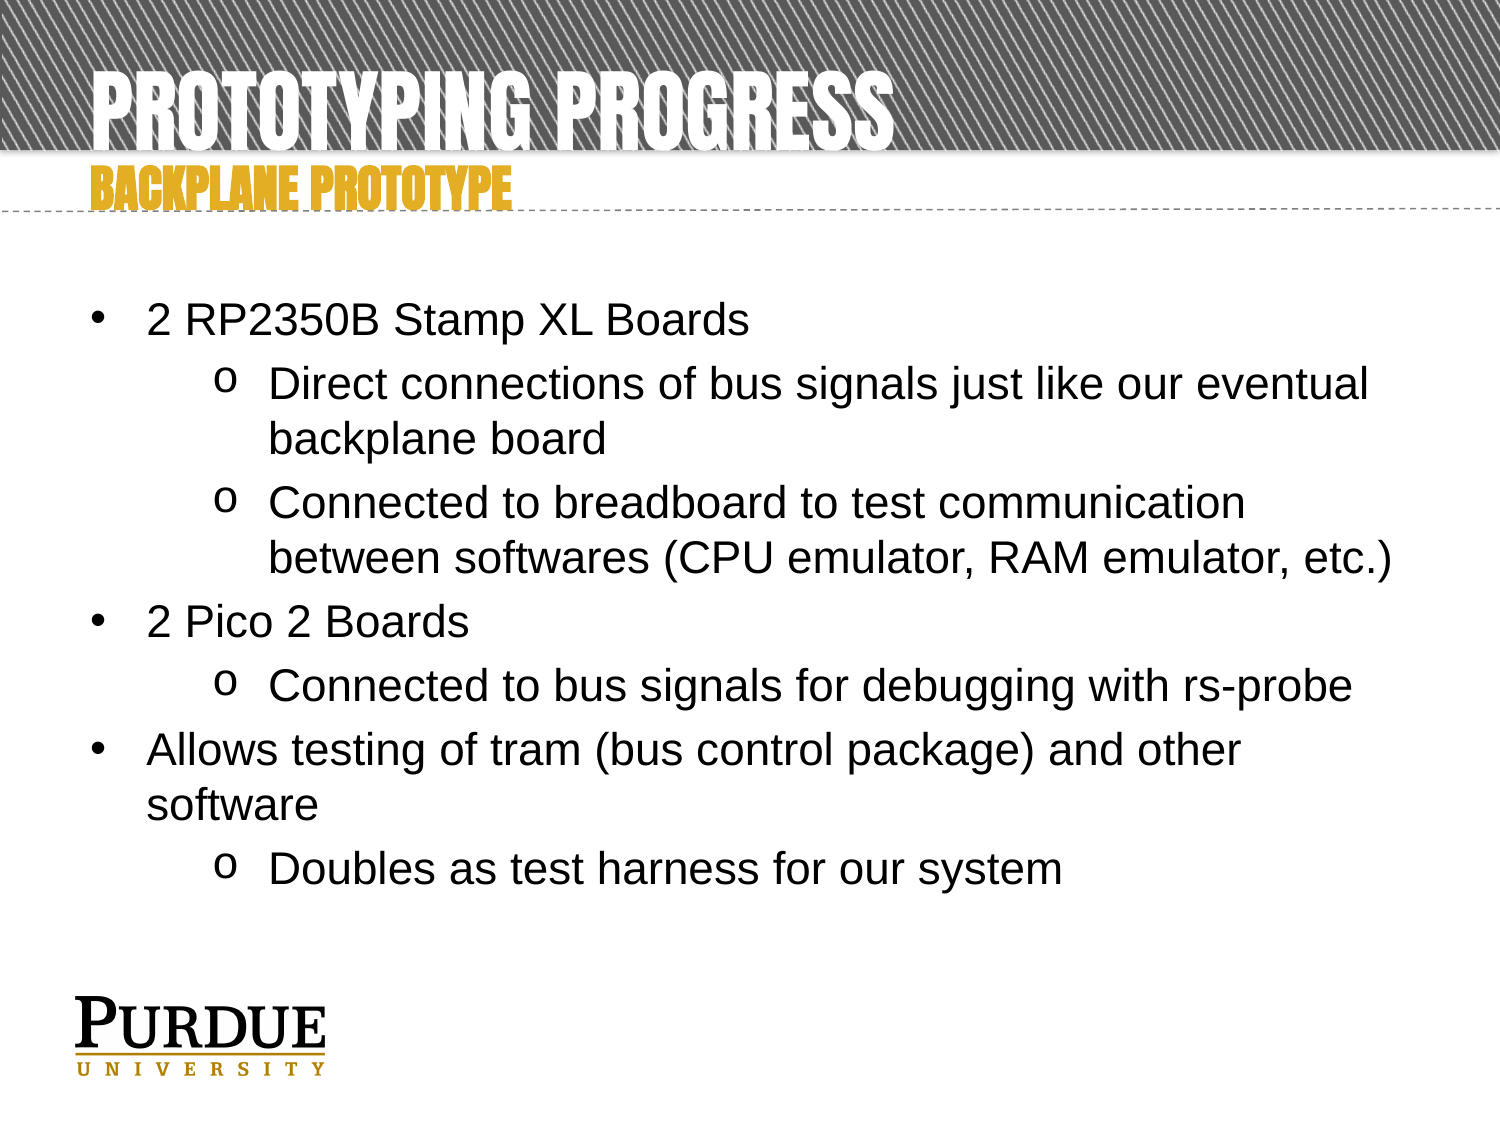

# Prototyping Progress
Backplane Prototype
2 RP2350B Stamp XL Boards
Direct connections of bus signals just like our eventual backplane board
Connected to breadboard to test communication between softwares (CPU emulator, RAM emulator, etc.)
2 Pico 2 Boards
Connected to bus signals for debugging with rs-probe
Allows testing of tram (bus control package) and other software
Doubles as test harness for our system